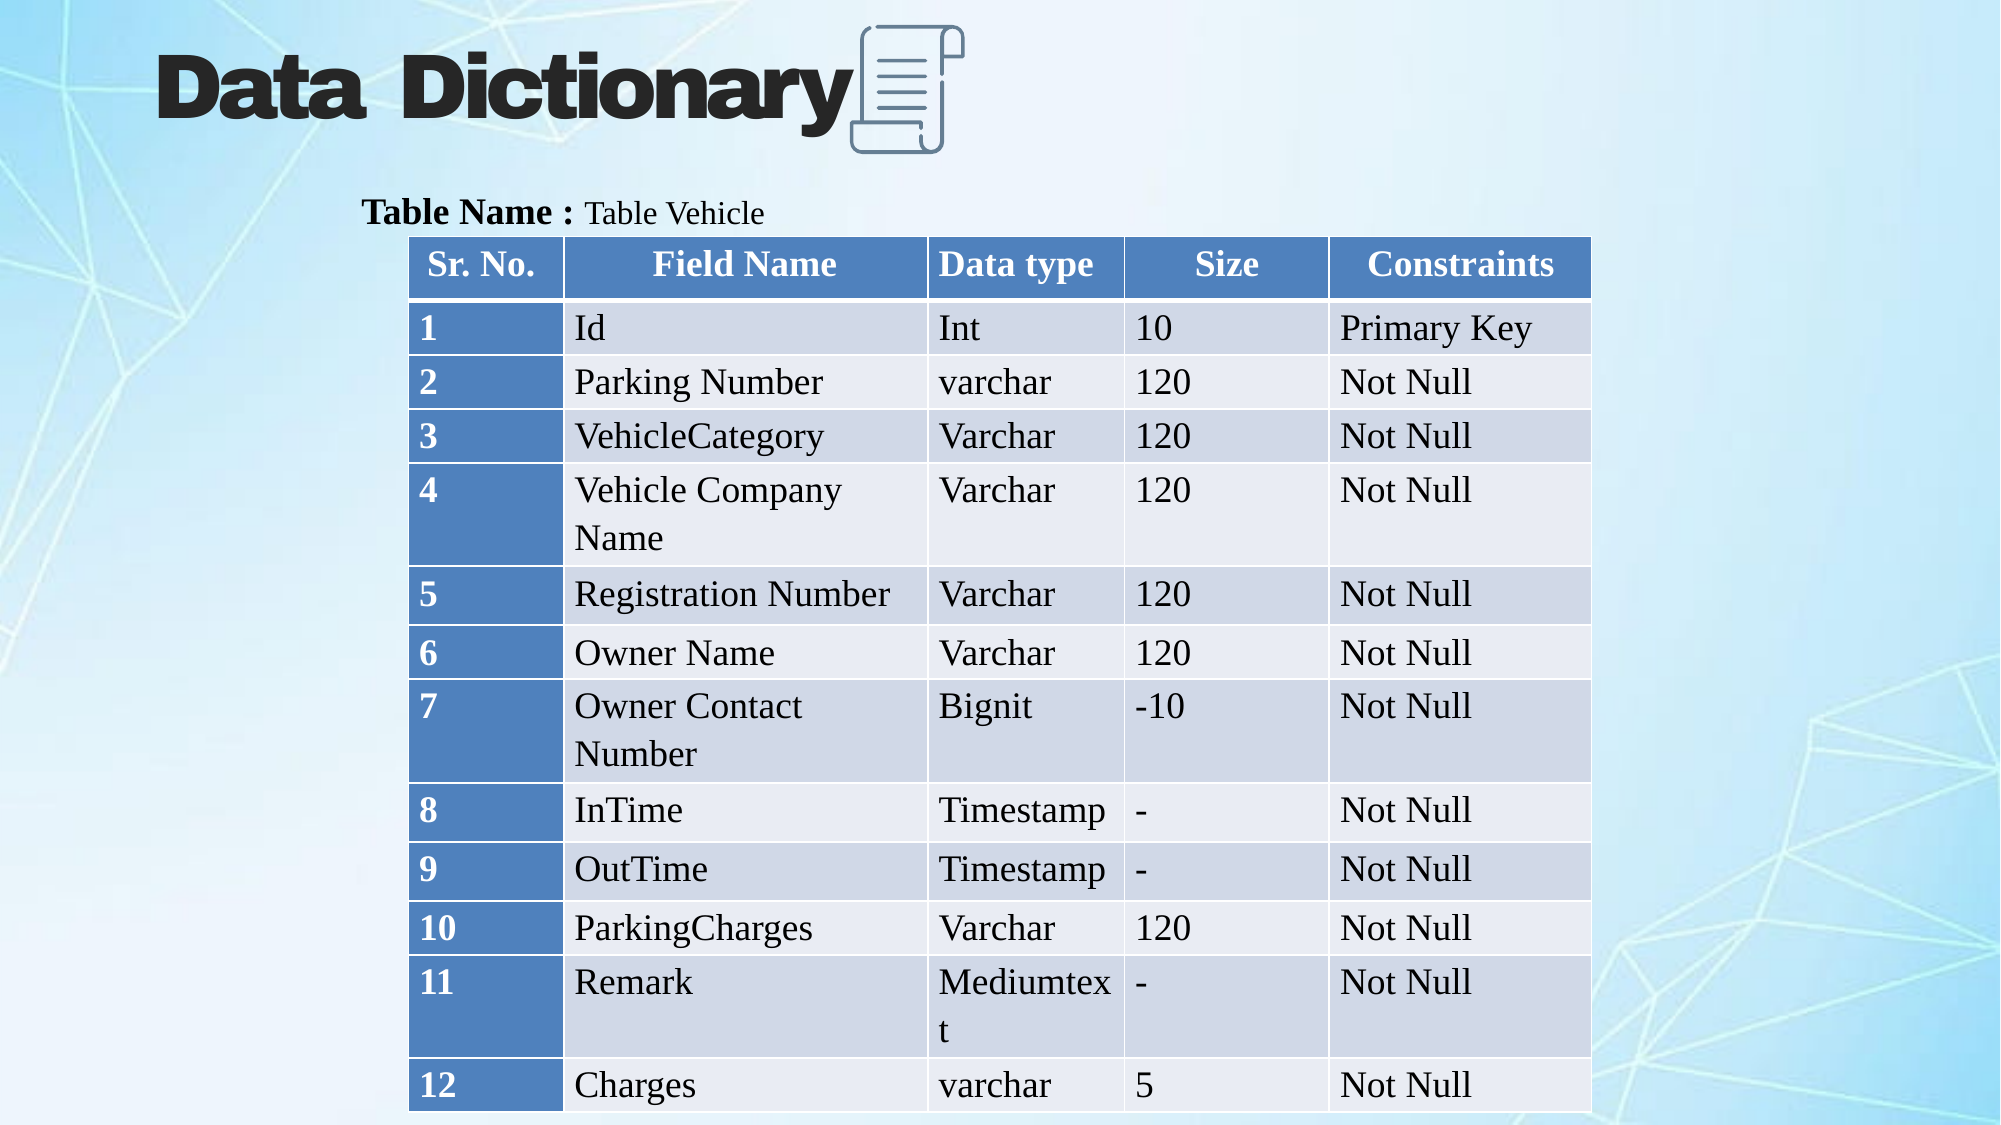

# Data Dictionary

Table Name : Table Vehicle
| Sr. No. | Field Name | Data type | Size | Constraints |
| --- | --- | --- | --- | --- |
| 1 | Id | Int | 10 | Primary Key |
| 2 | Parking Number | varchar | 120 | Not Null |
| 3 | VehicleCategory | Varchar | 120 | Not Null |
| 4 | Vehicle Company Name | Varchar | 120 | Not Null |
| 5 | Registration Number | Varchar | 120 | Not Null |
| 6 | Owner Name | Varchar | 120 | Not Null |
| 7 | Owner Contact Number | Bignit | -10 | Not Null |
| 8 | InTime | Timestamp | - | Not Null |
| 9 | OutTime | Timestamp | - | Not Null |
| 10 | ParkingCharges | Varchar | 120 | Not Null |
| 11 | Remark | Mediumtext | - | Not Null |
| 12 | Charges | varchar | 5 | Not Null |